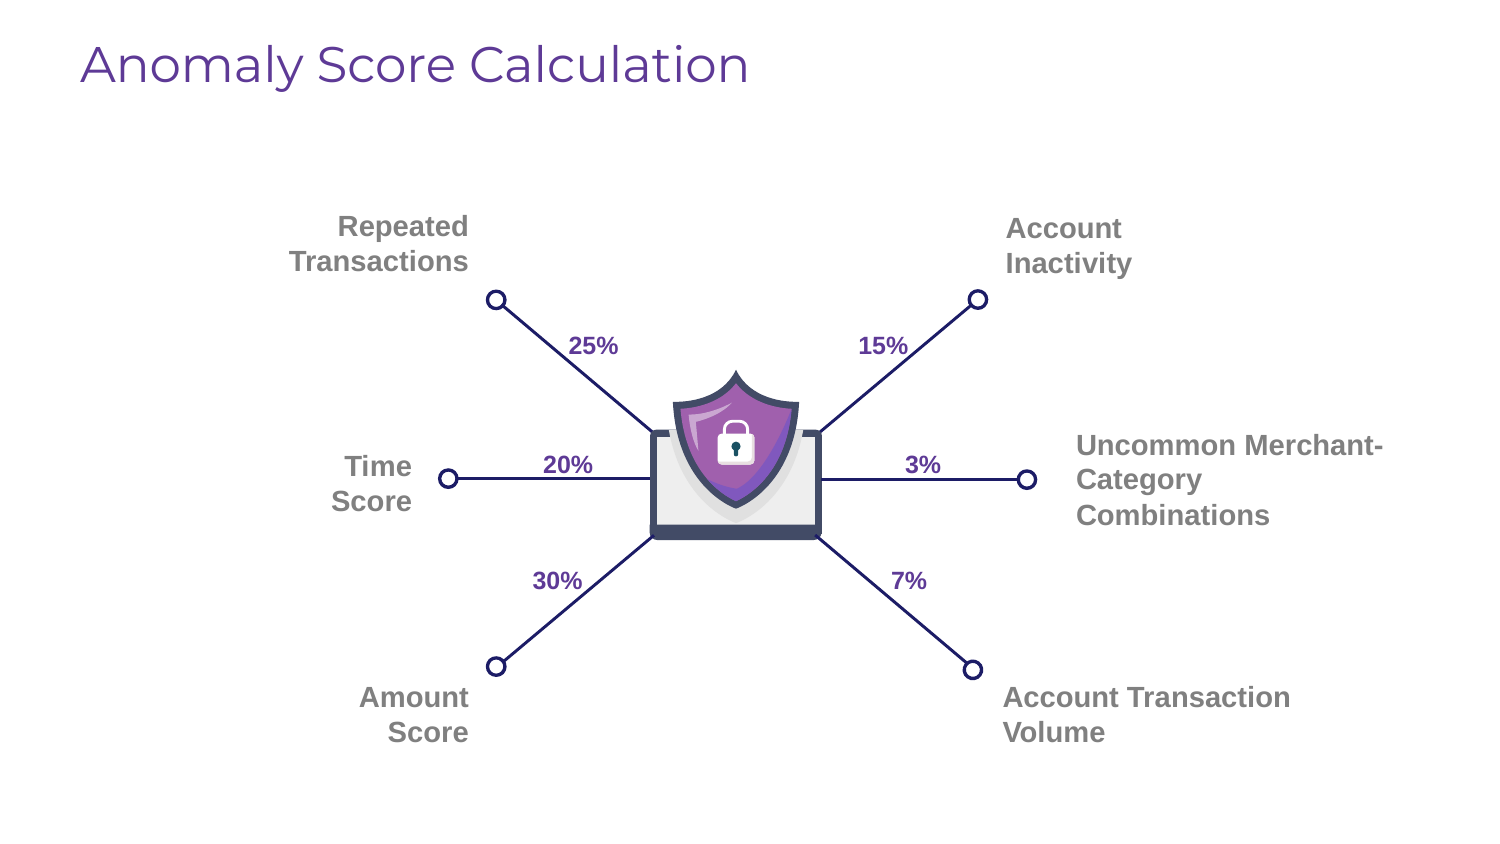

# Anomaly Score Calculation
Repeated Transactions
Account Inactivity

25%
15%

Uncommon Merchant-Category Combinations

Time Score
3%

20%

30%
7%

Amount Score
Account Transaction Volume